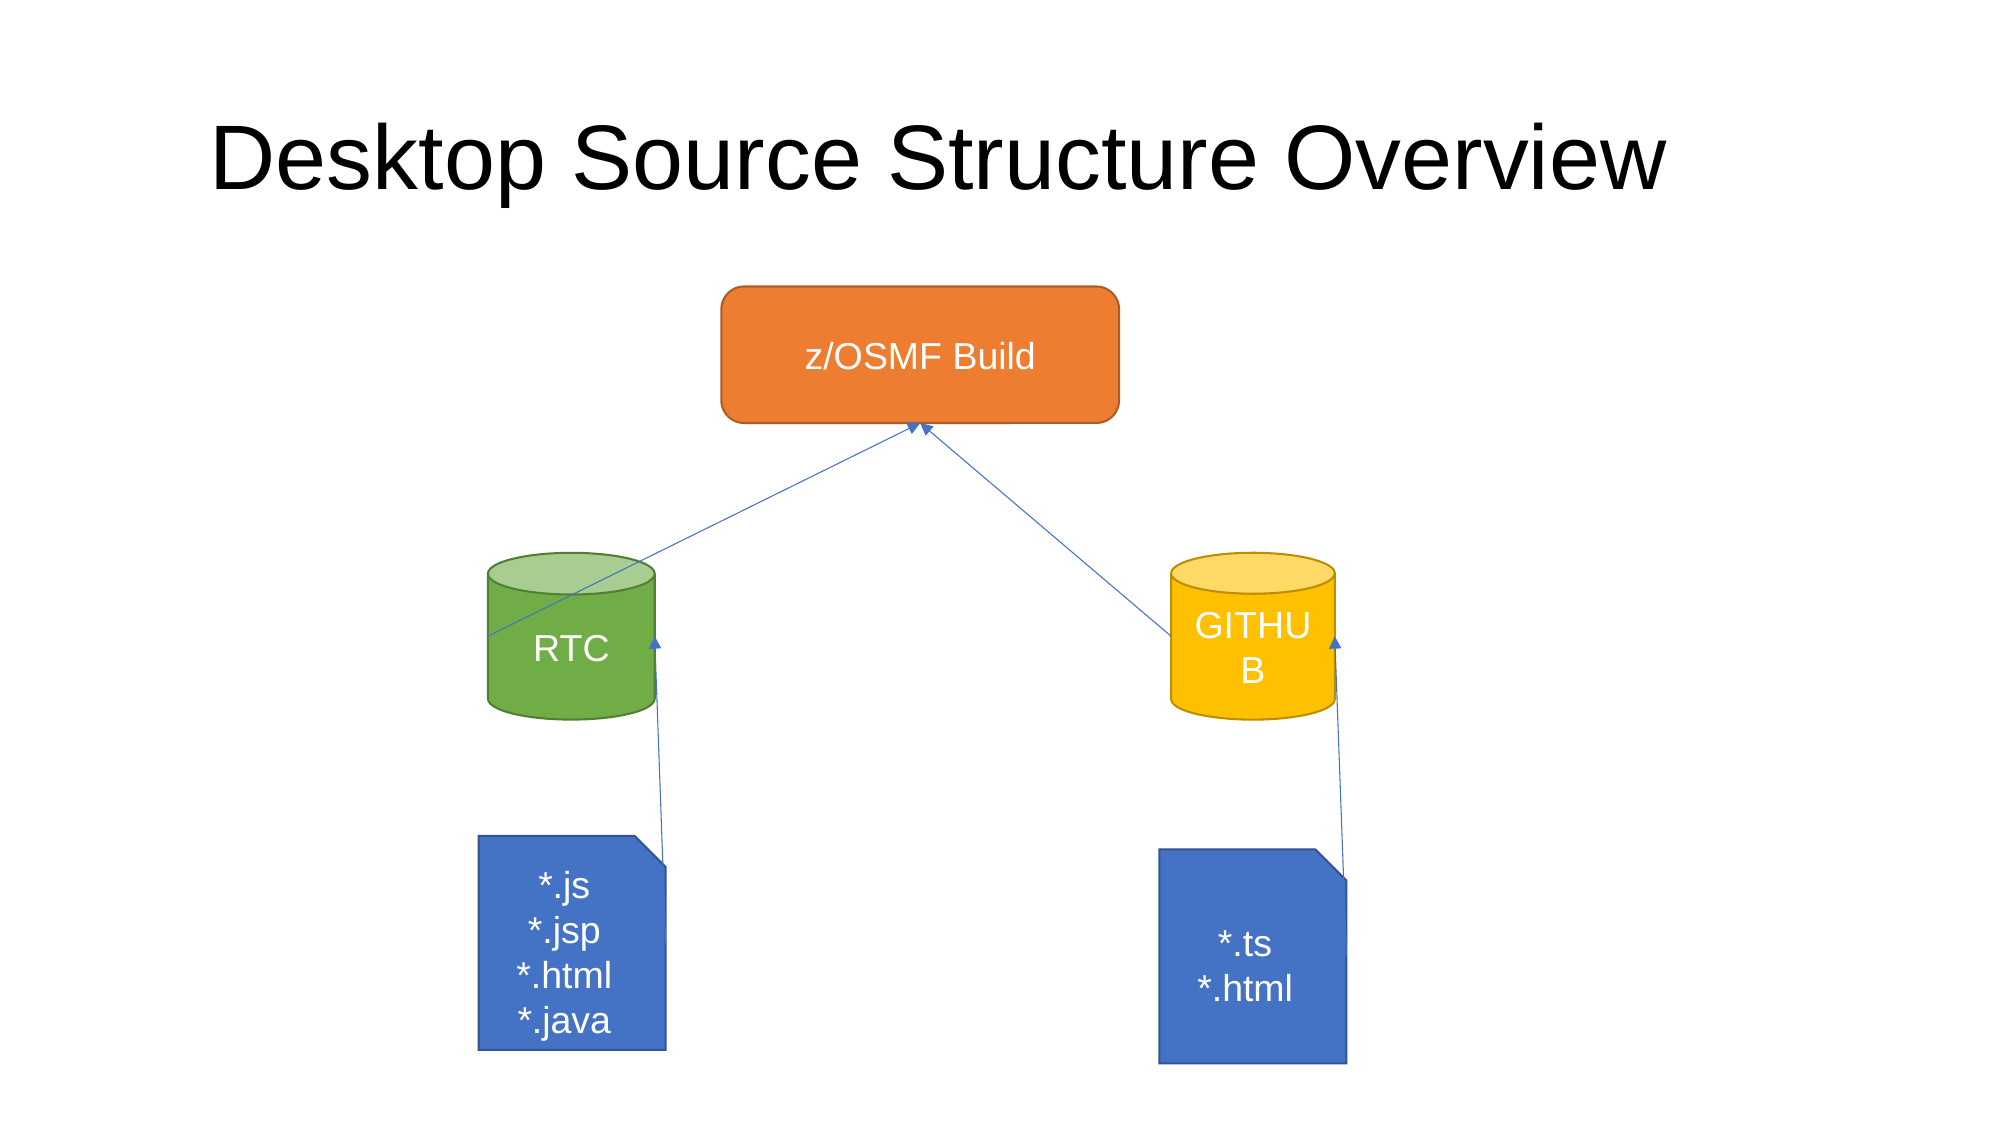

# Desktop Source Structure Overview
z/OSMF Build
RTC
GITHUB
*.js
*.jsp
*.html
*.java
*.ts
*.html